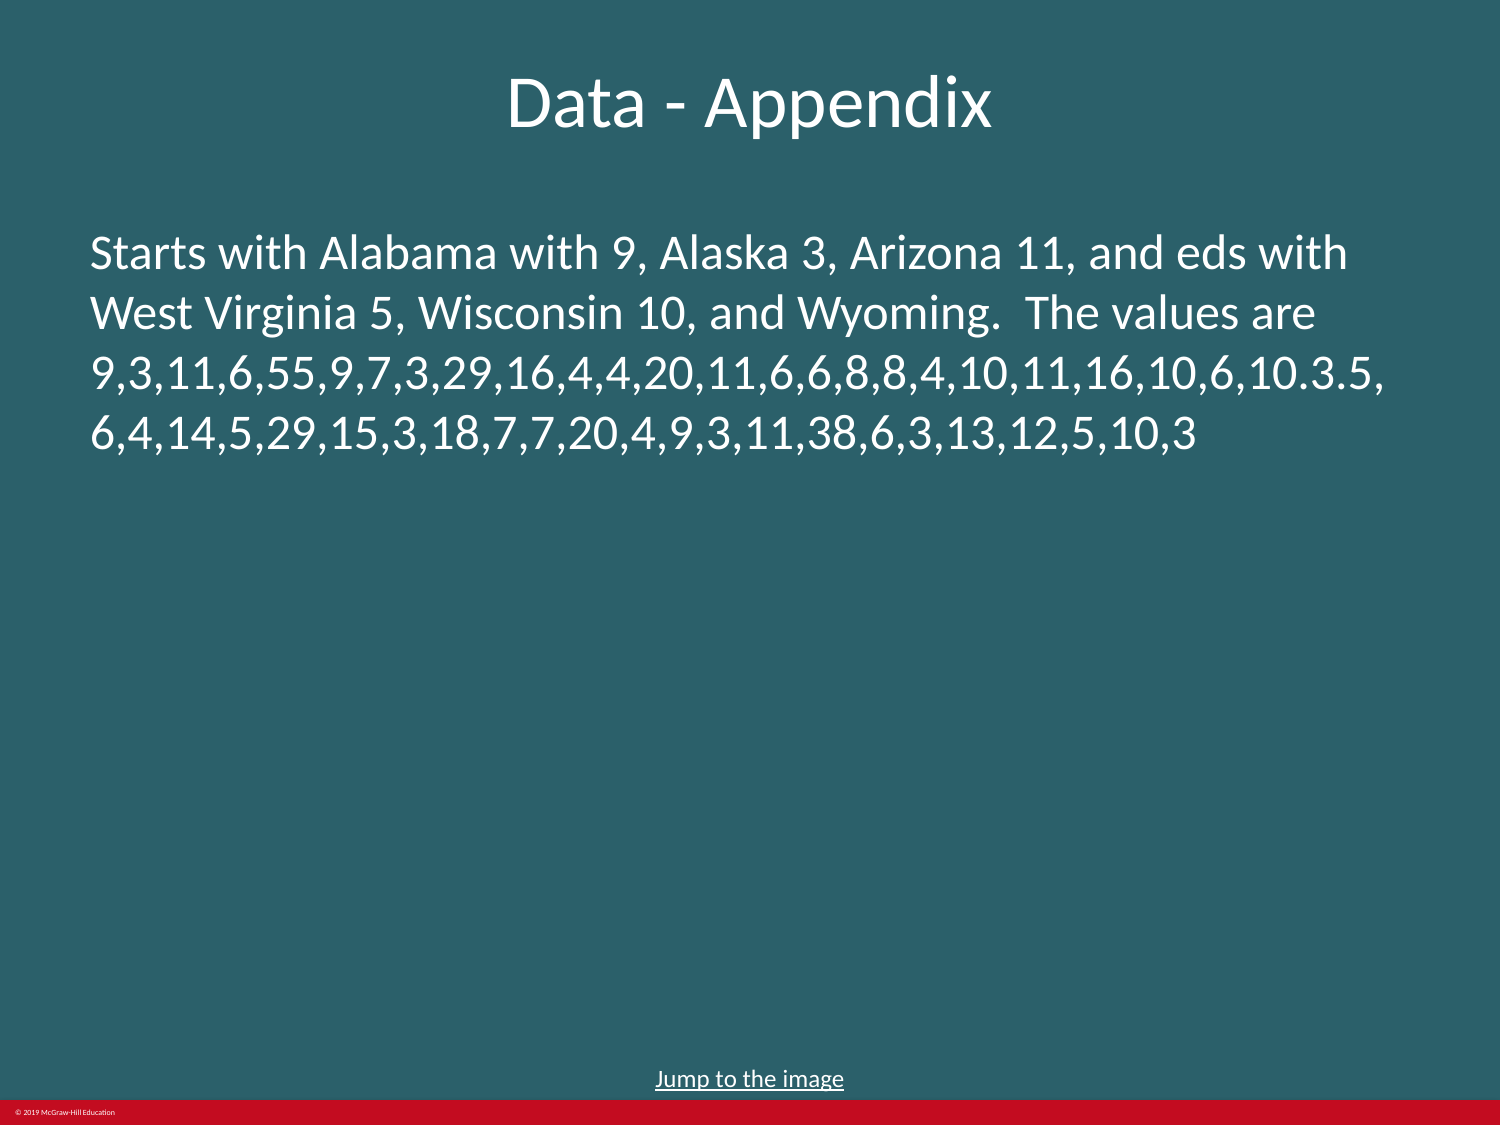

# Data - Appendix
Starts with Alabama with 9, Alaska 3, Arizona 11, and eds with West Virginia 5, Wisconsin 10, and Wyoming.  The values are 9,3,11,6,55,9,7,3,29,16,4,4,20,11,6,6,8,8,4,10,11,16,10,6,10.3.5,6,4,14,5,29,15,3,18,7,7,20,4,9,3,11,38,6,3,13,12,5,10,3
Jump to the image